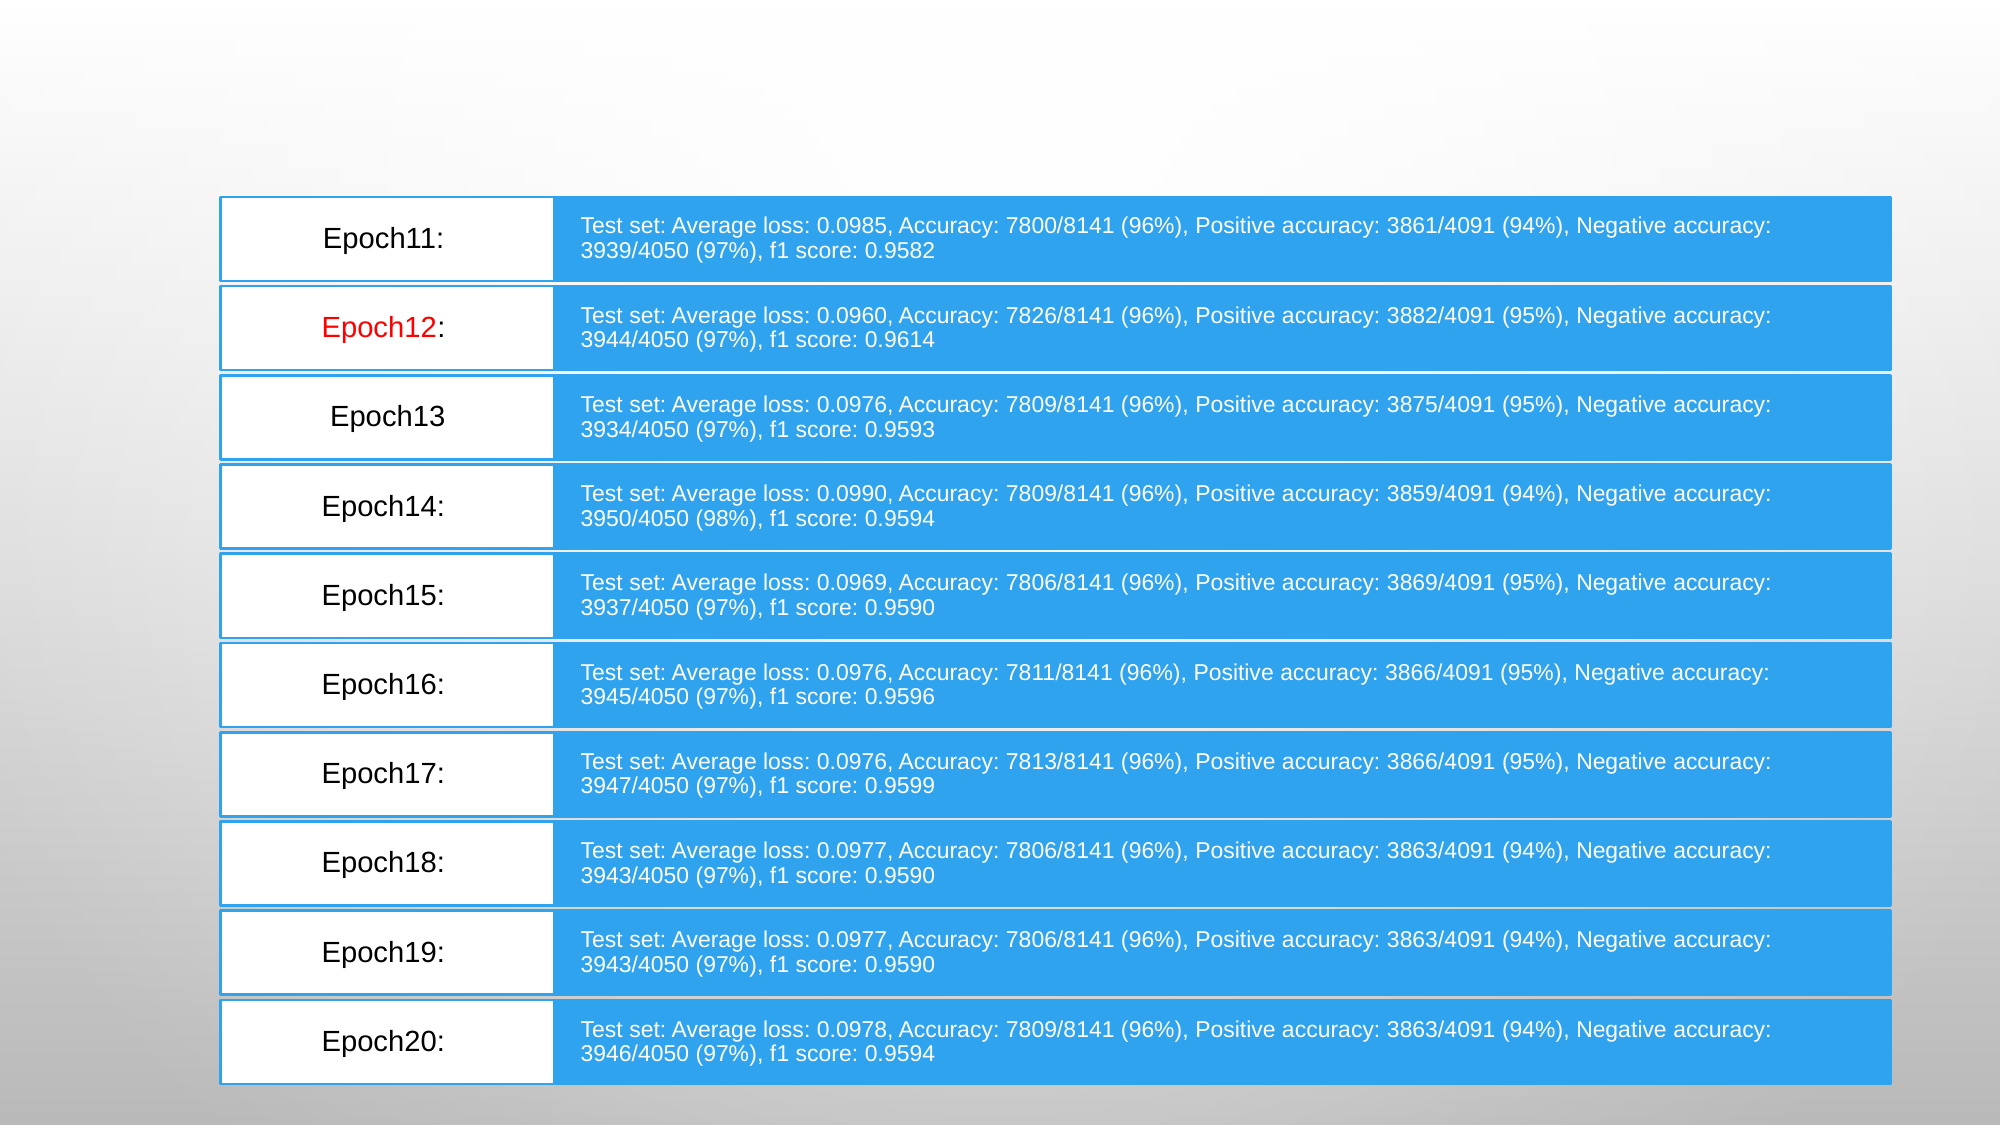

#
Test set: Average loss: 0.0985, Accuracy: 7800/8141 (96%), Positive accuracy: 3861/4091 (94%), Negative accuracy: 3939/4050 (97%), f1 score: 0.9582
Epoch11:
Test set: Average loss: 0.0960, Accuracy: 7826/8141 (96%), Positive accuracy: 3882/4091 (95%), Negative accuracy: 3944/4050 (97%), f1 score: 0.9614
Epoch12:
Test set: Average loss: 0.0976, Accuracy: 7809/8141 (96%), Positive accuracy: 3875/4091 (95%), Negative accuracy: 3934/4050 (97%), f1 score: 0.9593
Epoch13
Test set: Average loss: 0.0990, Accuracy: 7809/8141 (96%), Positive accuracy: 3859/4091 (94%), Negative accuracy: 3950/4050 (98%), f1 score: 0.9594
Epoch14:
Test set: Average loss: 0.0969, Accuracy: 7806/8141 (96%), Positive accuracy: 3869/4091 (95%), Negative accuracy: 3937/4050 (97%), f1 score: 0.9590
Epoch15:
Test set: Average loss: 0.0976, Accuracy: 7811/8141 (96%), Positive accuracy: 3866/4091 (95%), Negative accuracy: 3945/4050 (97%), f1 score: 0.9596
Epoch16:
Test set: Average loss: 0.0976, Accuracy: 7813/8141 (96%), Positive accuracy: 3866/4091 (95%), Negative accuracy: 3947/4050 (97%), f1 score: 0.9599
Epoch17:
Test set: Average loss: 0.0977, Accuracy: 7806/8141 (96%), Positive accuracy: 3863/4091 (94%), Negative accuracy: 3943/4050 (97%), f1 score: 0.9590
Epoch18:
Test set: Average loss: 0.0977, Accuracy: 7806/8141 (96%), Positive accuracy: 3863/4091 (94%), Negative accuracy: 3943/4050 (97%), f1 score: 0.9590
Epoch19:
Test set: Average loss: 0.0978, Accuracy: 7809/8141 (96%), Positive accuracy: 3863/4091 (94%), Negative accuracy: 3946/4050 (97%), f1 score: 0.9594
Epoch20: